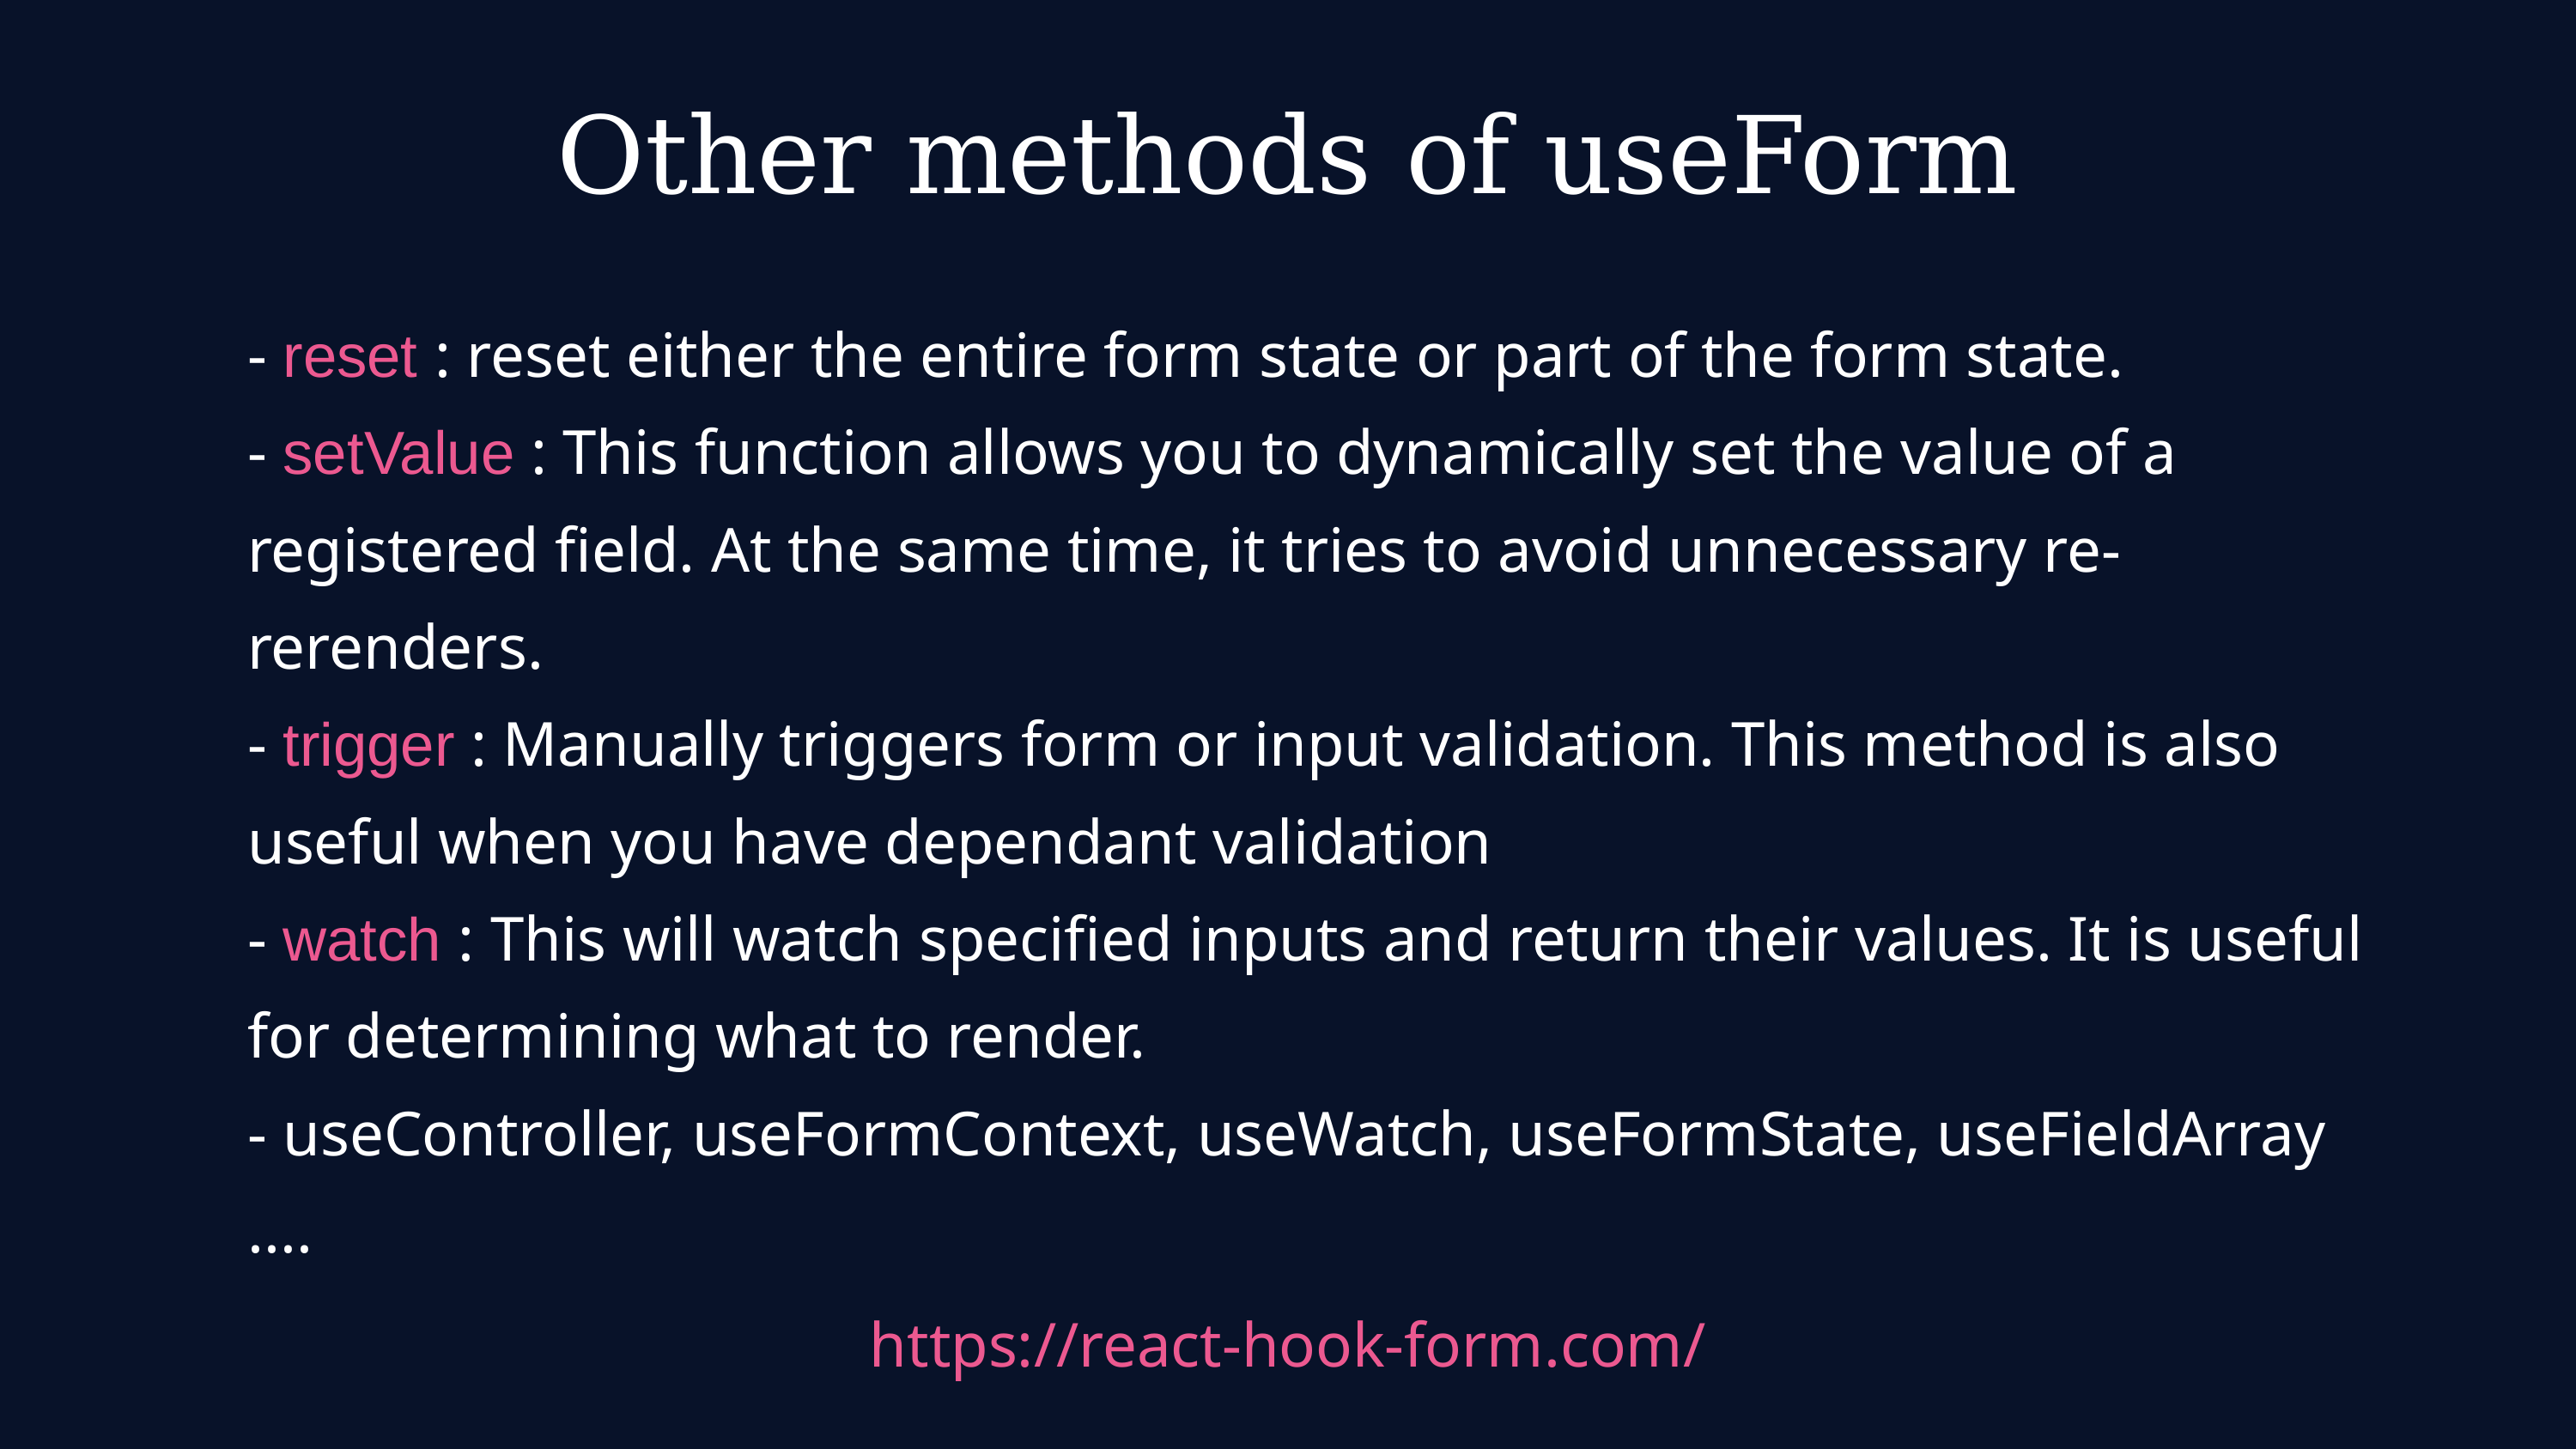

Other methods of useForm
- reset : reset either the entire form state or part of the form state.
- setValue : This function allows you to dynamically set the value of a registered field. At the same time, it tries to avoid unnecessary re-rerenders.
- trigger : Manually triggers form or input validation. This method is also useful when you have dependant validation
- watch : This will watch specified inputs and return their values. It is useful for determining what to render.
- useController, useFormContext, useWatch, useFormState, useFieldArray
....
https://react-hook-form.com/